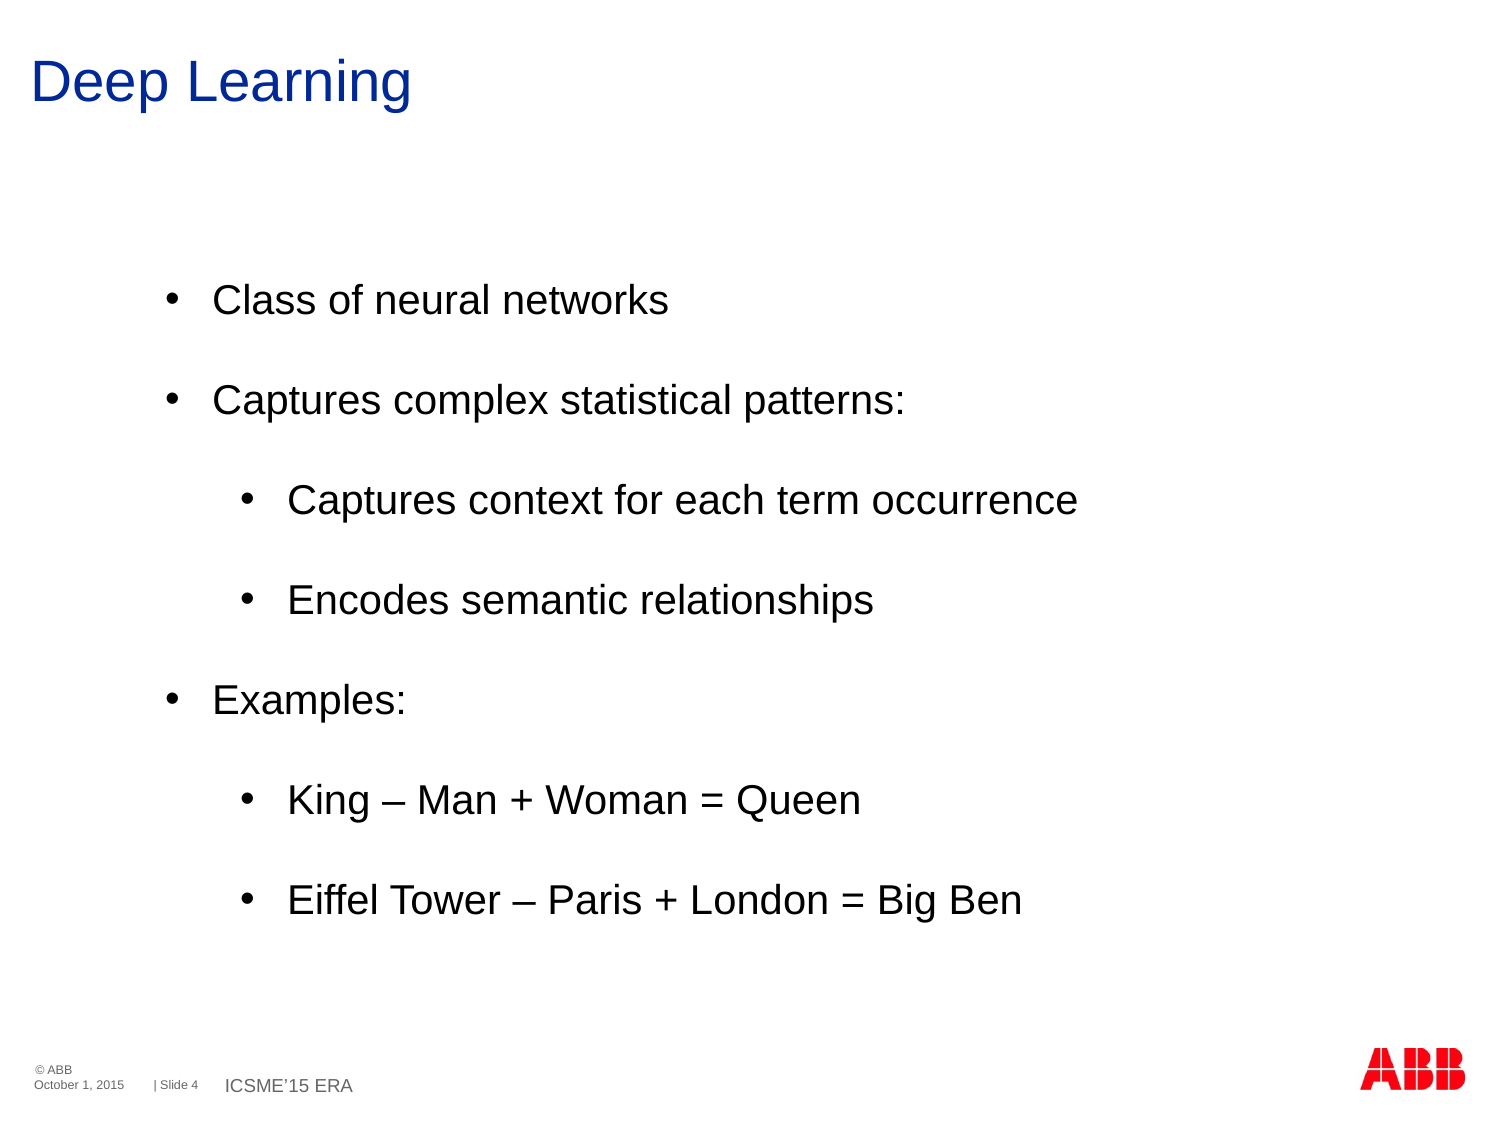

# Deep Learning

Class of neural networks

Captures complex statistical patterns:

Captures context for each term occurrence

Encodes semantic relationships

Examples:
King – Man + Woman = Queen
Eiffel Tower – Paris + London = Big Ben
ICSME’15 ERA
October 1, 2015